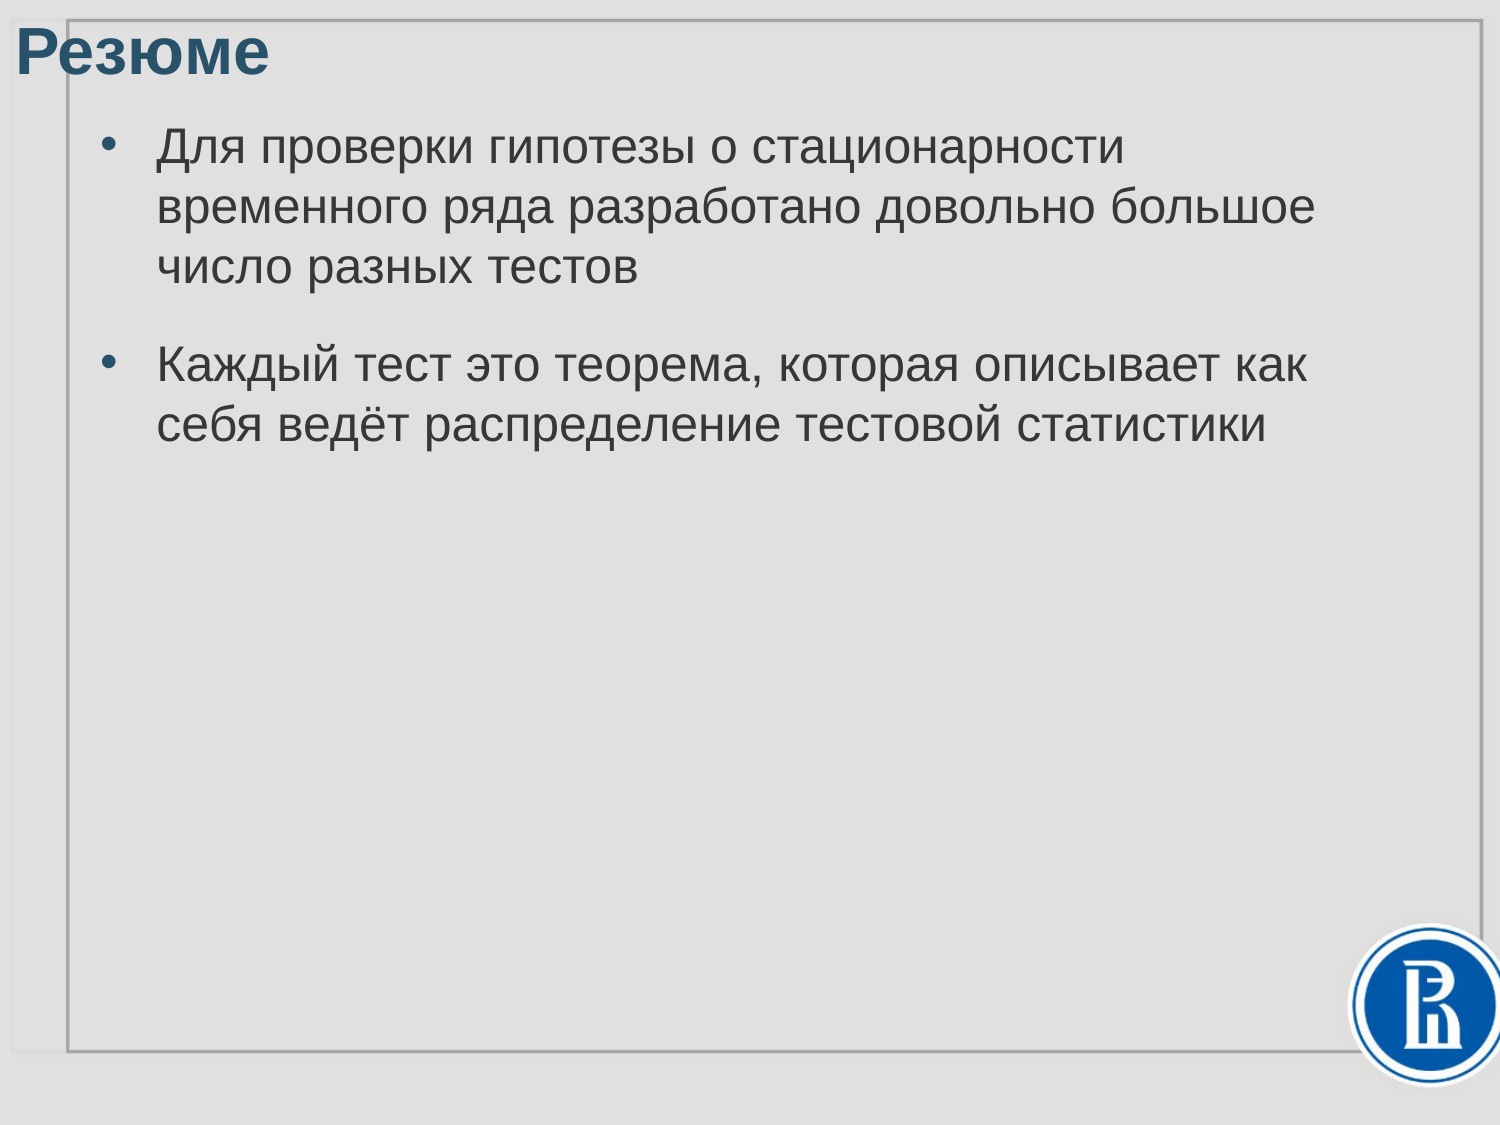

Резюме
Для проверки гипотезы о стационарности временного ряда разработано довольно большое число разных тестов
Каждый тест это теорема, которая описывает как себя ведёт распределение тестовой статистики